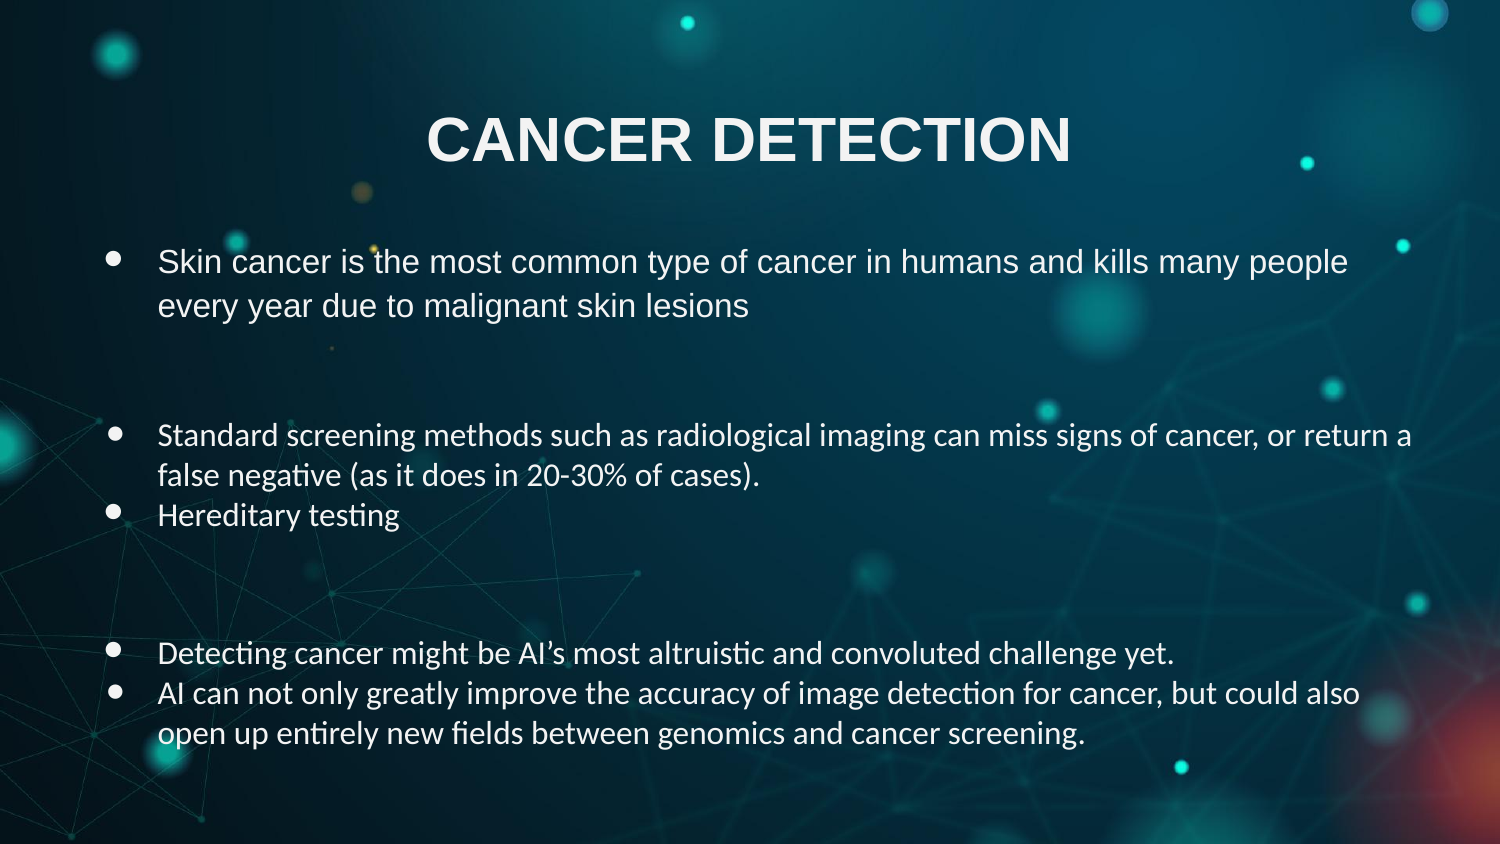

# CANCER DETECTION
Skin cancer is the most common type of cancer in humans and kills many people every year due to malignant skin lesions

Standard screening methods such as radiological imaging can miss signs of cancer, or return a false negative (as it does in 20-30% of cases).
Hereditary testing

Detecting cancer might be AI’s most altruistic and convoluted challenge yet.
AI can not only greatly improve the accuracy of image detection for cancer, but could also open up entirely new fields between genomics and cancer screening.